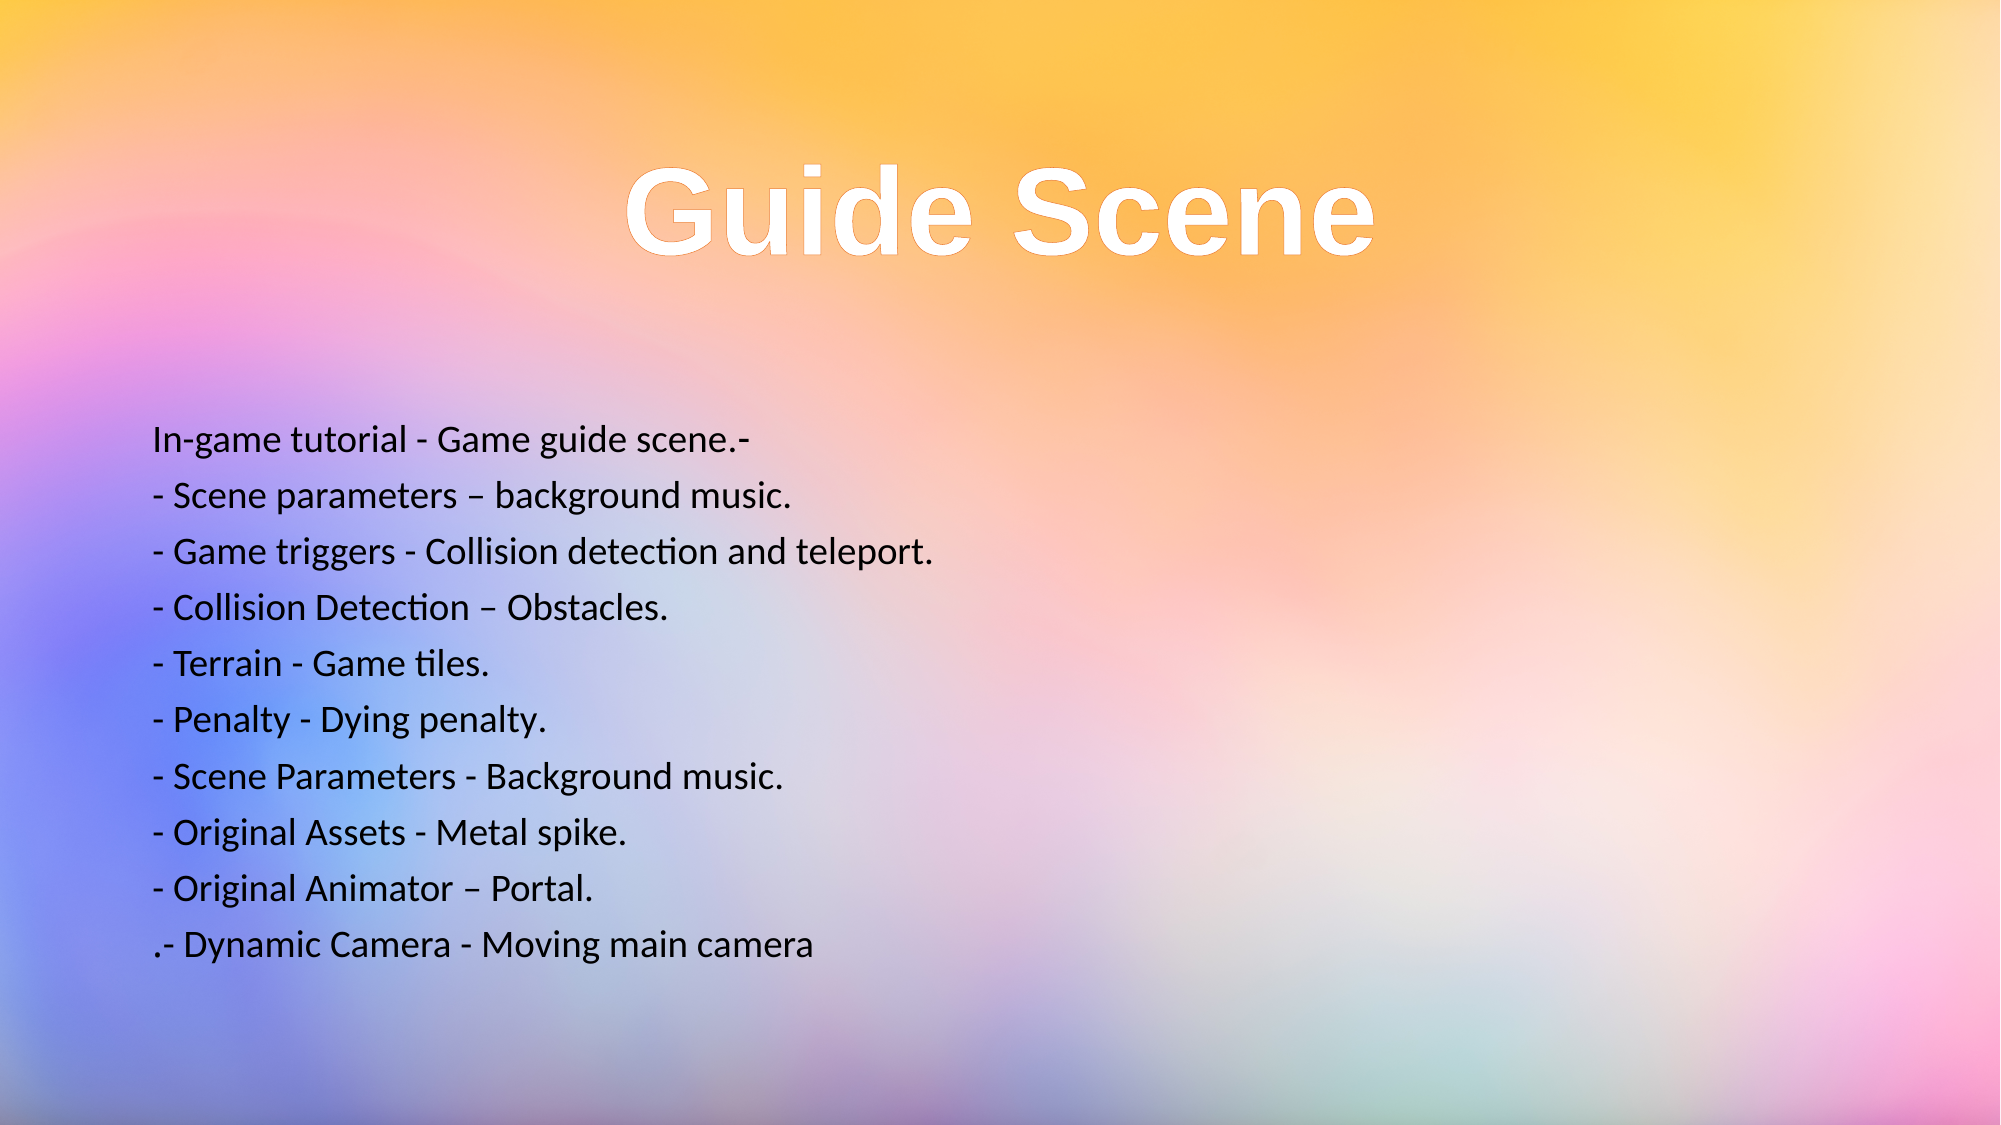

# Guide Scene
-In-game tutorial - Game guide scene.
- Scene parameters – background music.
- Game triggers - Collision detection and teleport.
- Collision Detection – Obstacles.
- Terrain - Game tiles.
- Penalty - Dying penalty.
- Scene Parameters - Background music.
- Original Assets - Metal spike.
- Original Animator – Portal.
- Dynamic Camera - Moving main camera.